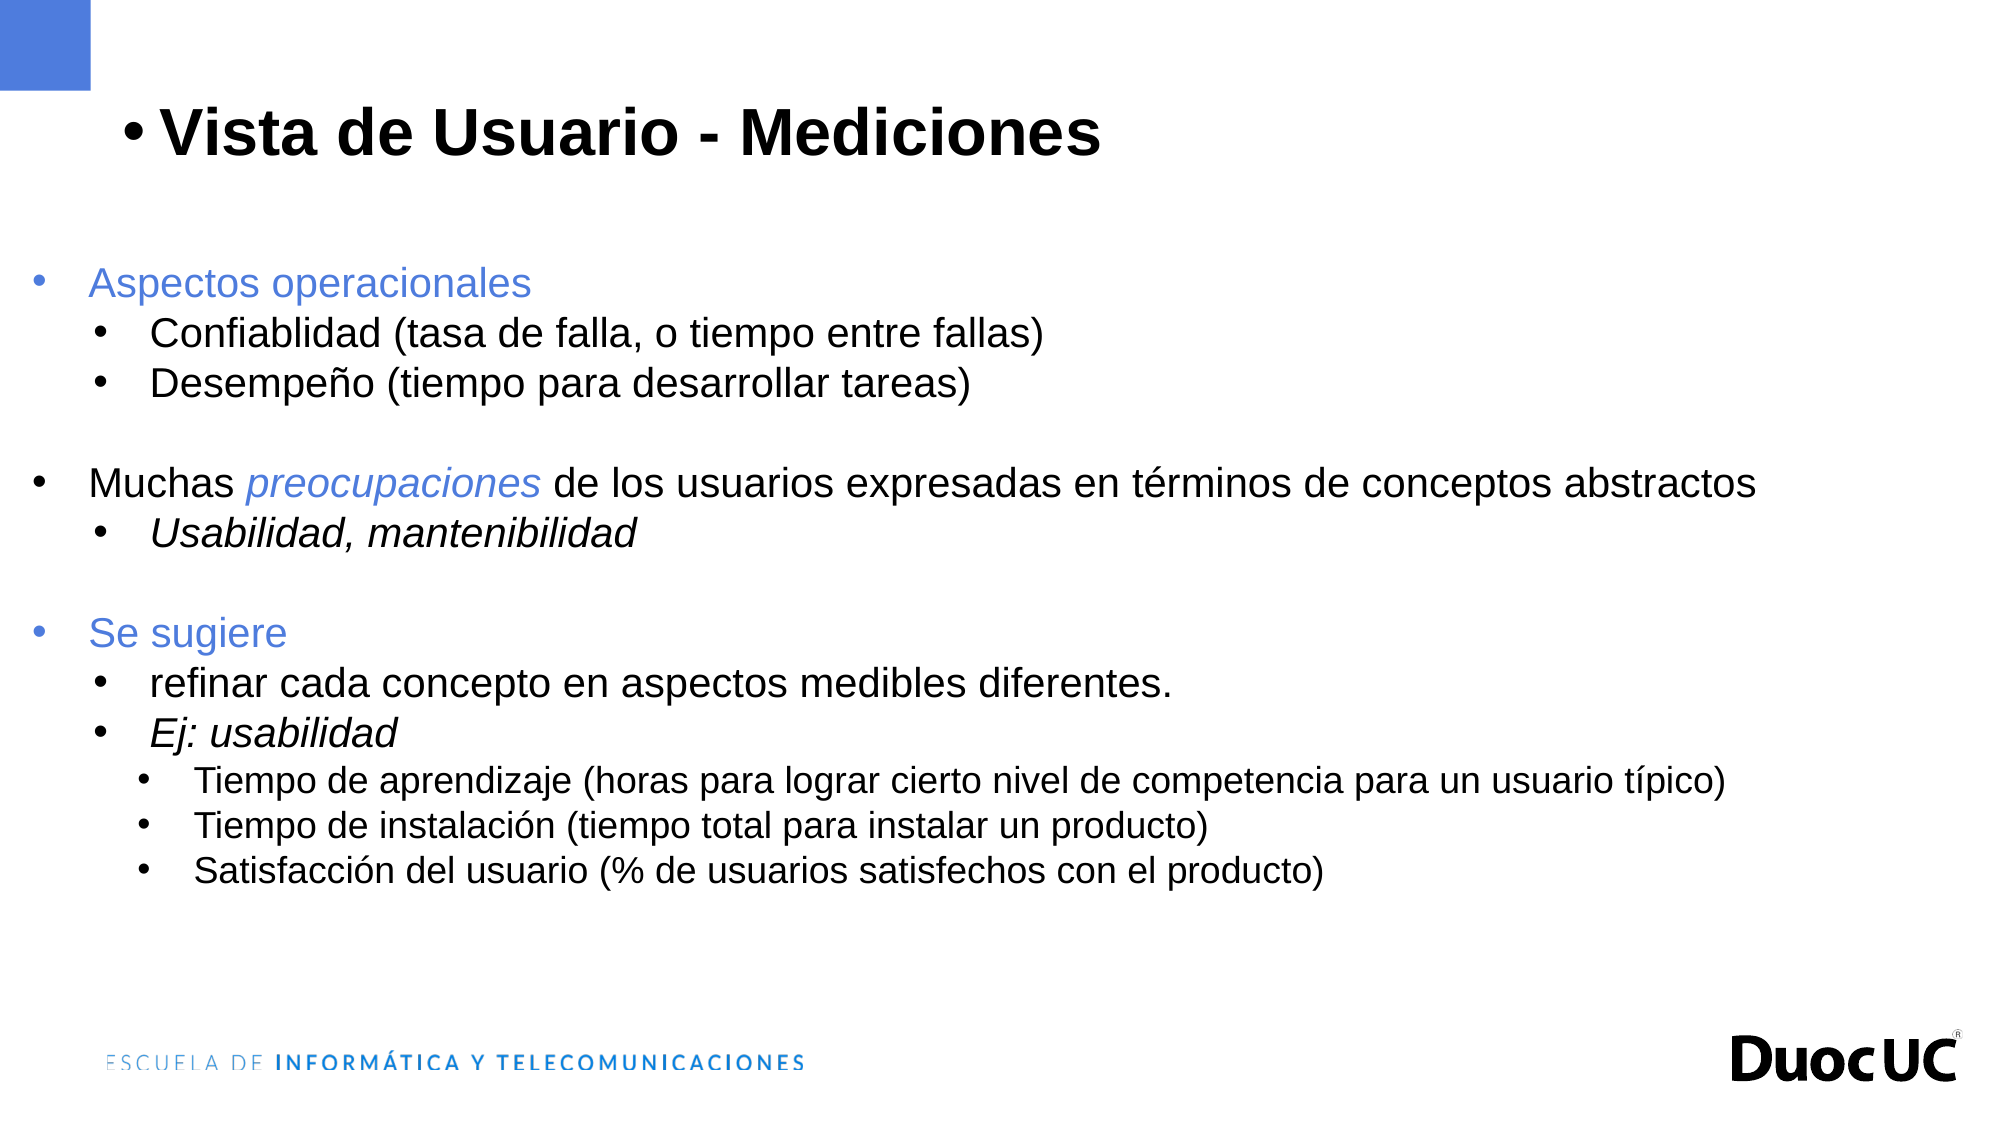

Vista de Usuario - Mediciones
Aspectos operacionales
Confiablidad (tasa de falla, o tiempo entre fallas)
Desempeño (tiempo para desarrollar tareas)

Muchas preocupaciones de los usuarios expresadas en términos de conceptos abstractos
Usabilidad, mantenibilidad

Se sugiere
refinar cada concepto en aspectos medibles diferentes.
Ej: usabilidad
Tiempo de aprendizaje (horas para lograr cierto nivel de competencia para un usuario típico)
Tiempo de instalación (tiempo total para instalar un producto)
Satisfacción del usuario (% de usuarios satisfechos con el producto)